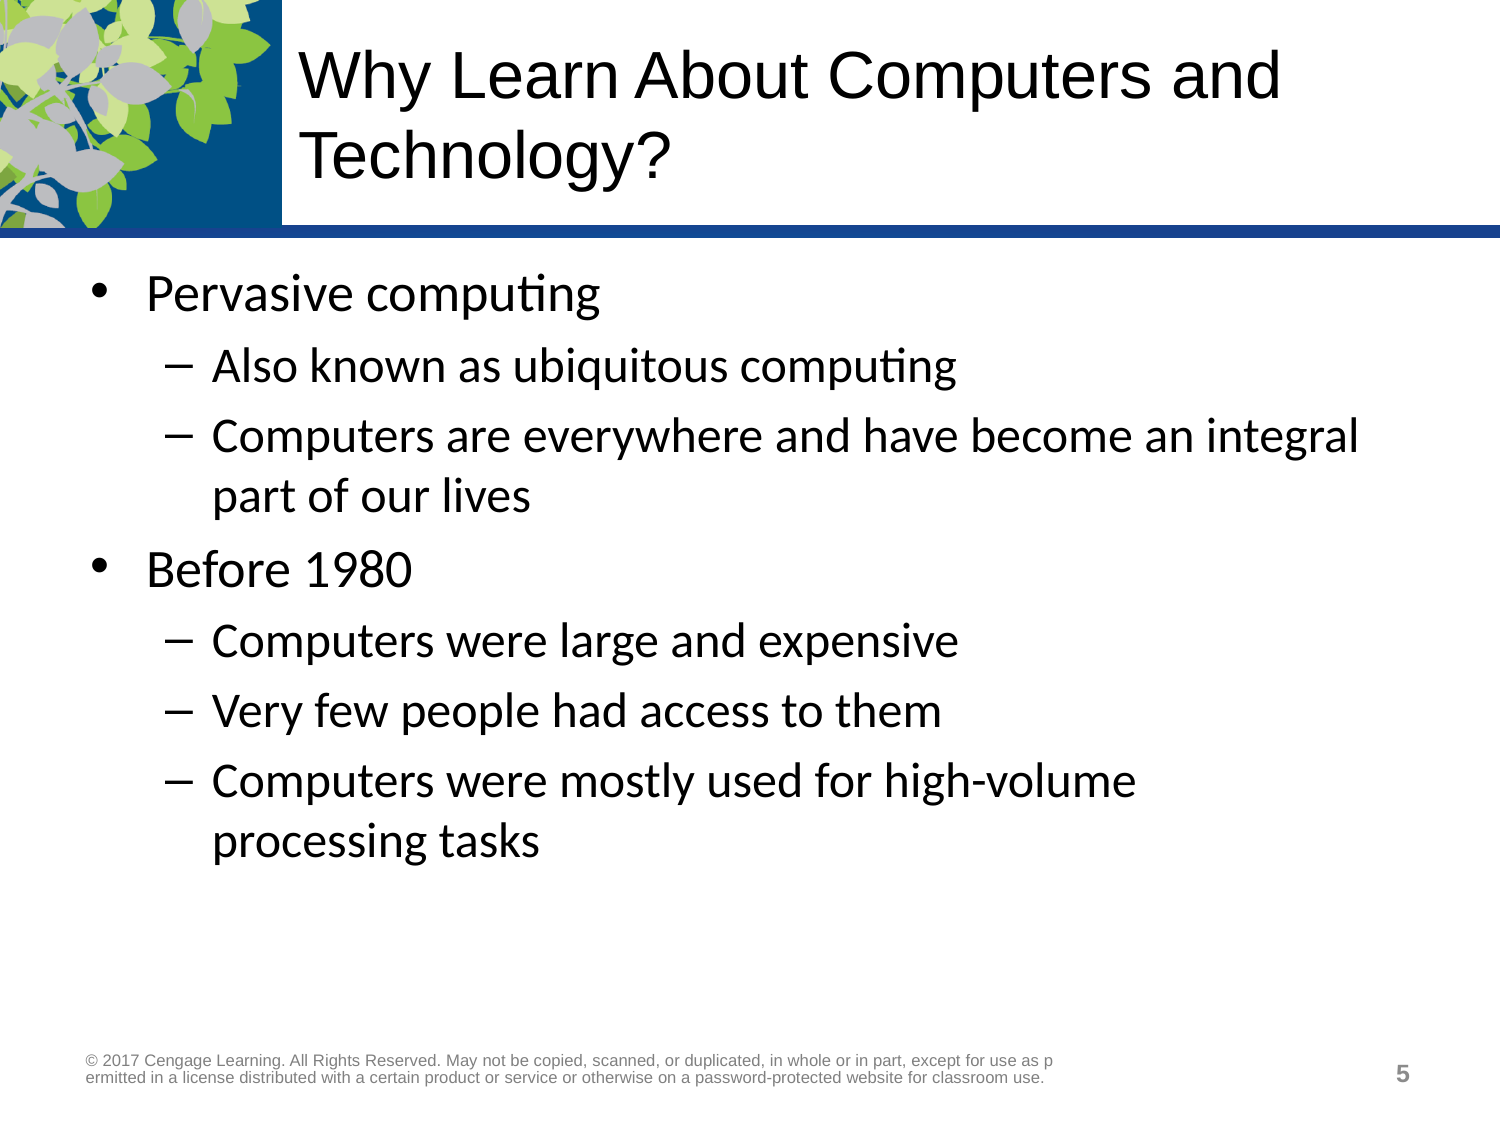

# Why Learn About Computers and Technology?
Pervasive computing
Also known as ubiquitous computing
Computers are everywhere and have become an integral
part of our lives
Before 1980
Computers were large and expensive
Very few people had access to them
Computers were mostly used for high-volume
processing tasks

© 2017 Cengage Learning. All Rights Reserved. May not be copied, scanned, or duplicated, in whole or in part, except for use as permitted in a license distributed with a certain product or service or otherwise on a password-protected website for classroom use.
5